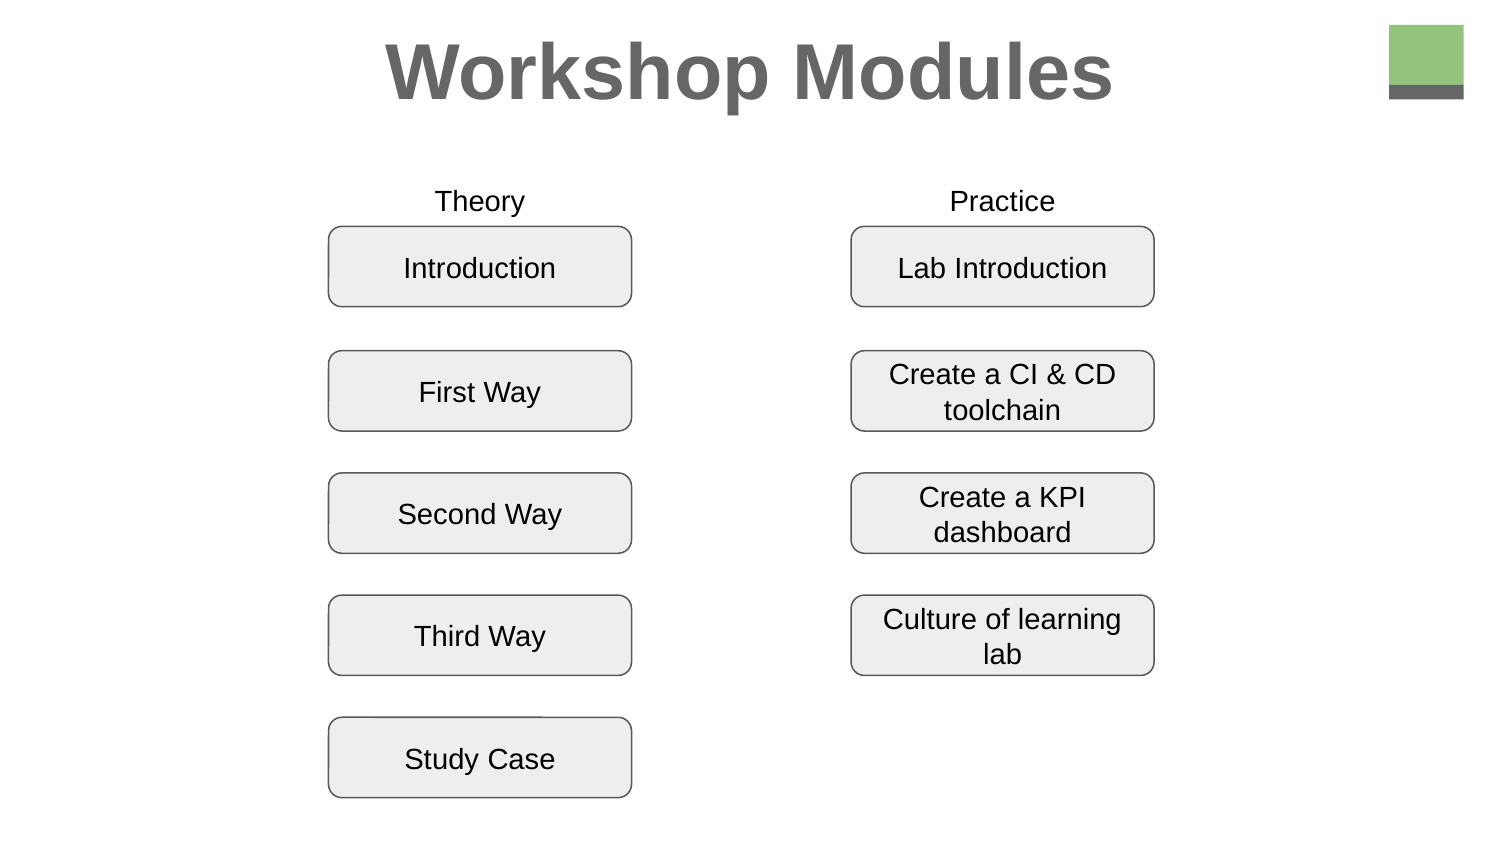

# Workshop Modules
Theory
Practice
Introduction
Lab Introduction
First Way
Create a CI & CD toolchain
Second Way
Create a KPI dashboard
Third Way
Culture of learning lab
Study Case